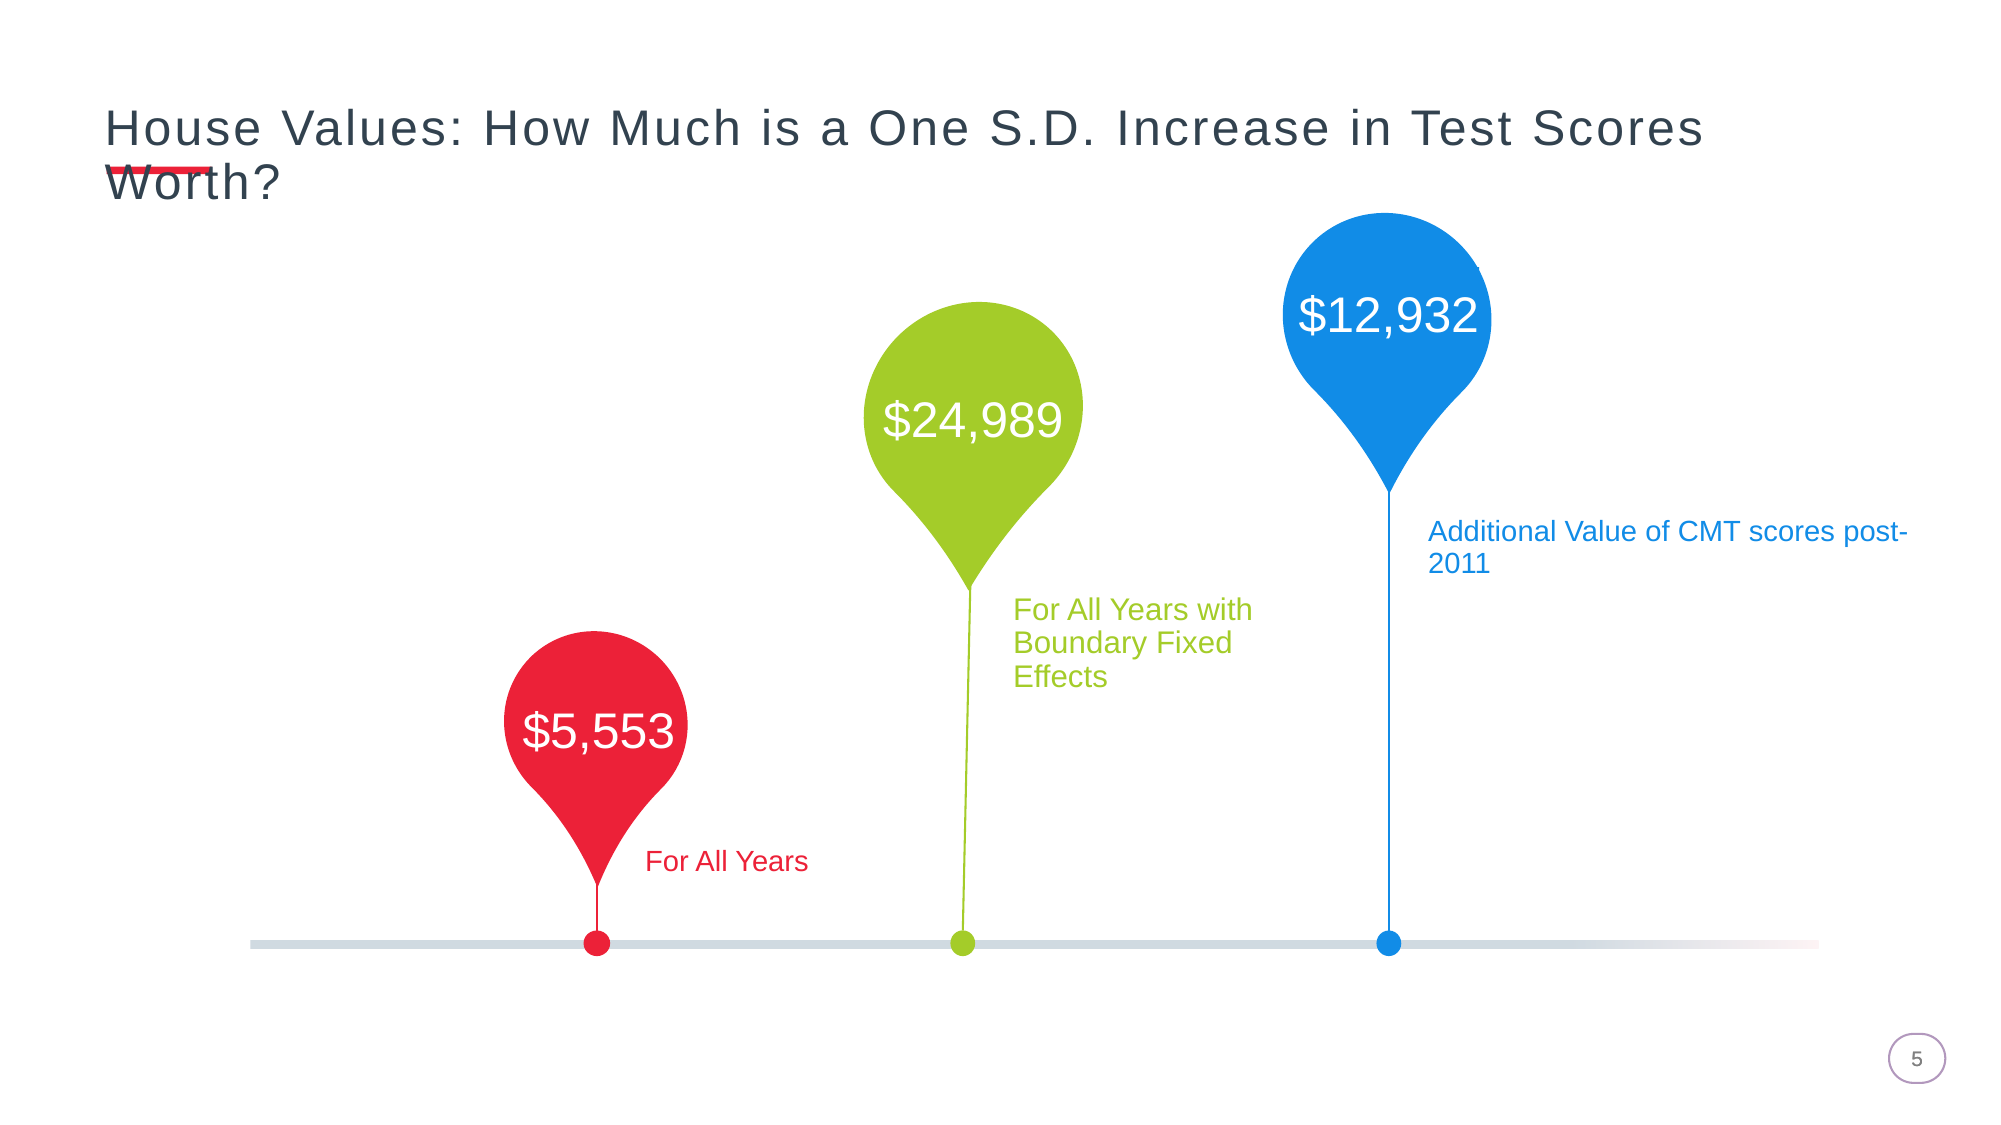

House Values: How Much is a One S.D. Increase in Test Scores Worth?

$12,932

$24,989

Additional Value of CMT scores post-2011
For All Years with Boundary Fixed Effects

$5,553

For All Years

5

5